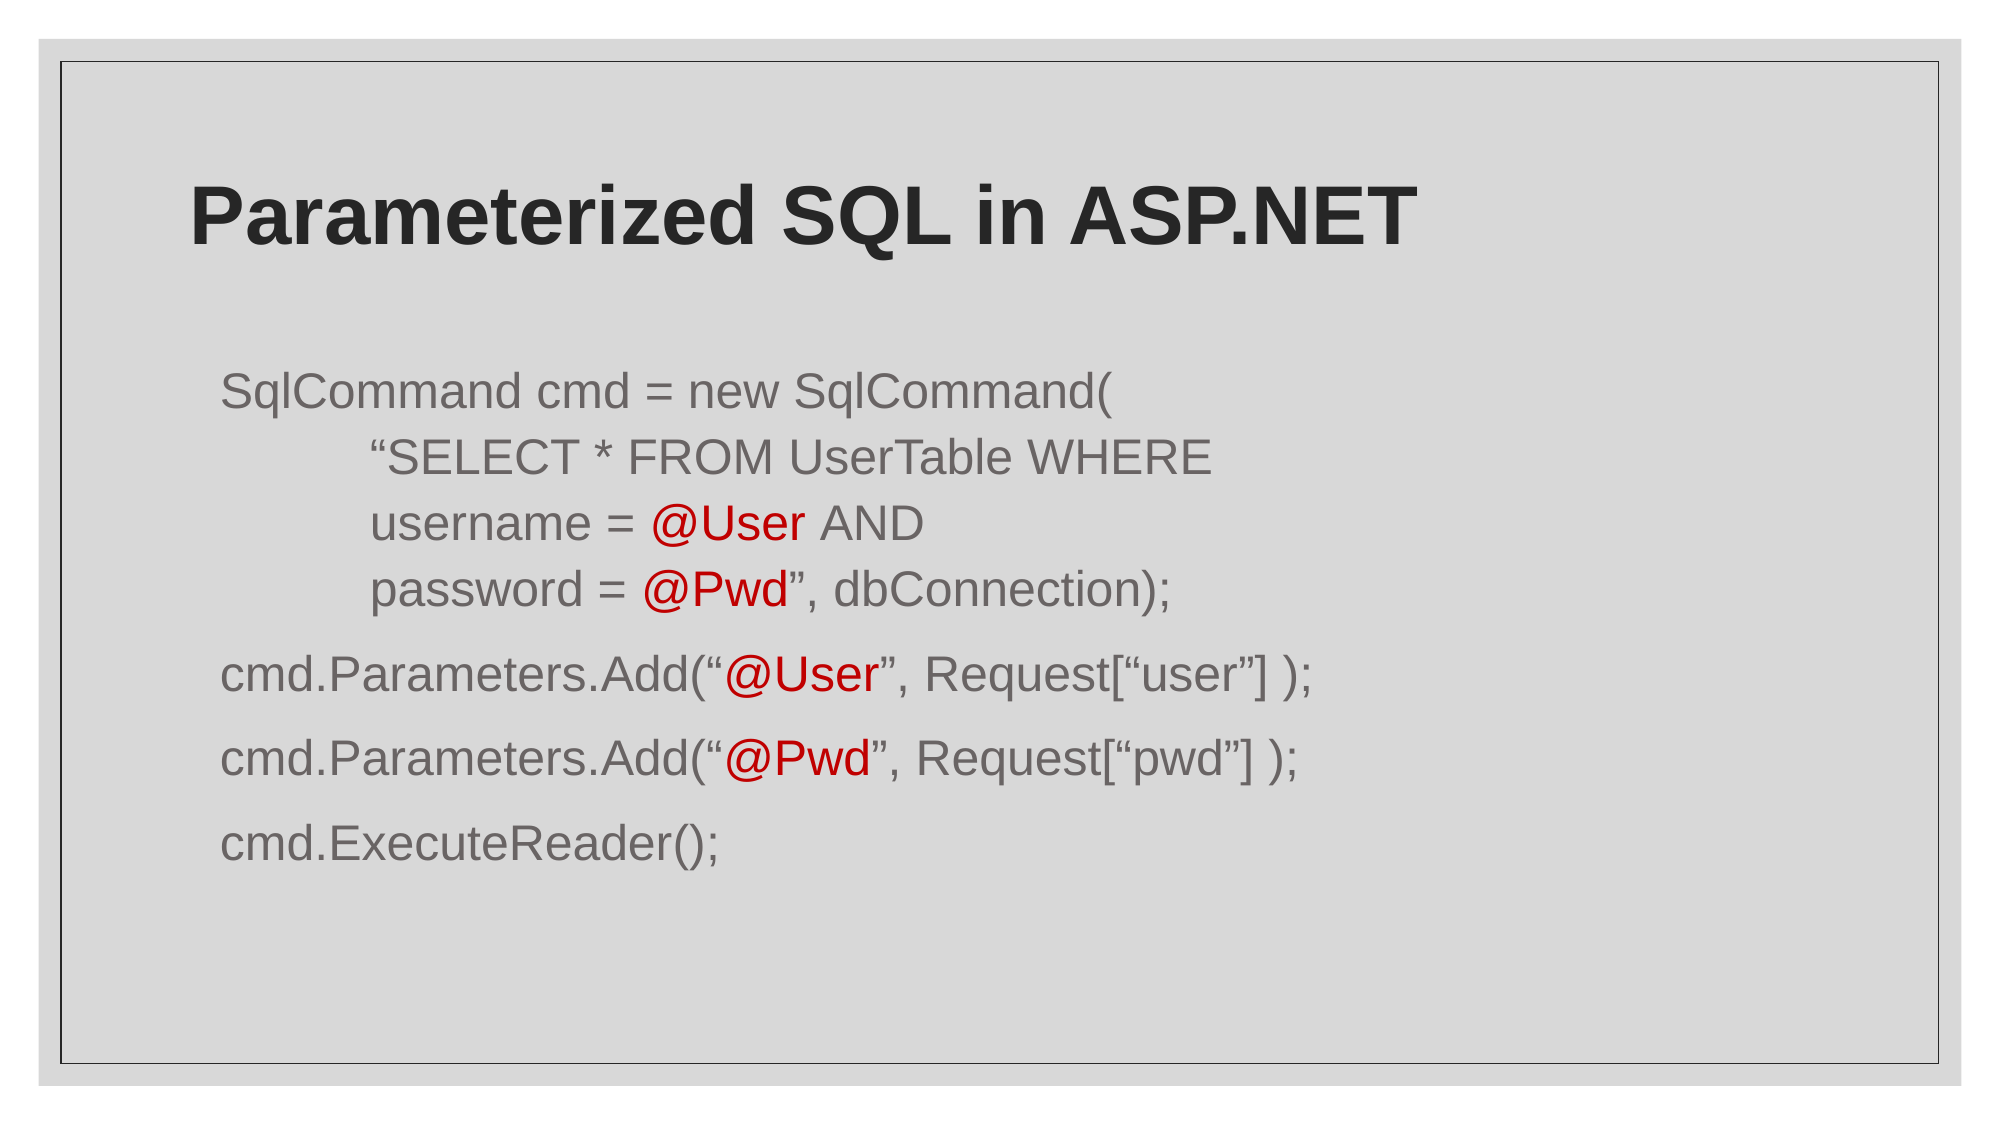

# Parameterized SQL in ASP.NET
	SqlCommand cmd = new SqlCommand(
	“SELECT * FROM UserTable WHERE
	username = @User AND
	password = @Pwd”, dbConnection);
	cmd.Parameters.Add(“@User”, Request[“user”] );
	cmd.Parameters.Add(“@Pwd”, Request[“pwd”] );
	cmd.ExecuteReader();